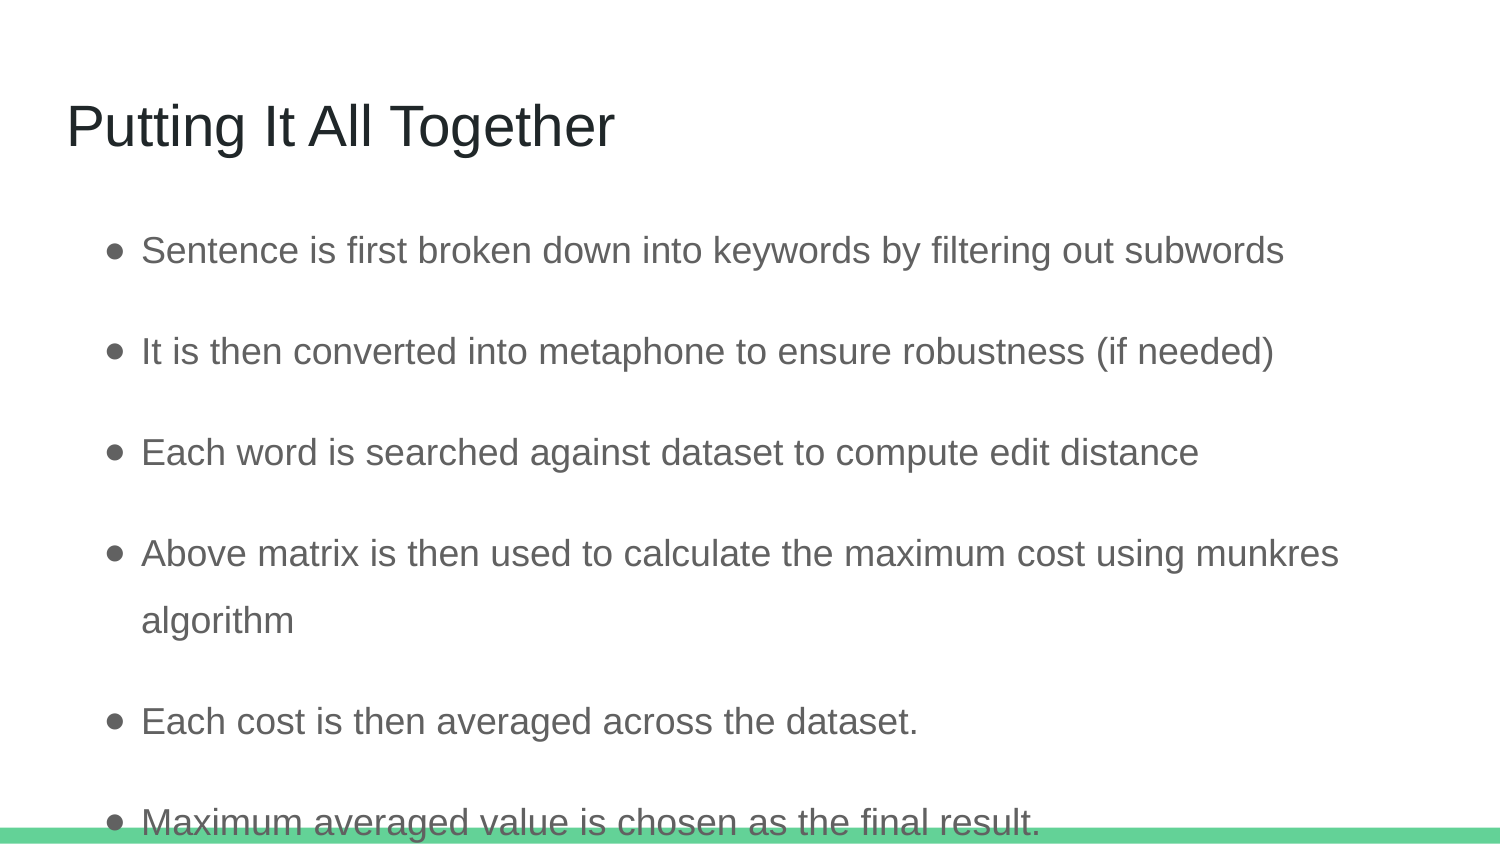

# Putting It All Together
Sentence is first broken down into keywords by filtering out subwords
It is then converted into metaphone to ensure robustness (if needed)
Each word is searched against dataset to compute edit distance
Above matrix is then used to calculate the maximum cost using munkres algorithm
Each cost is then averaged across the dataset.
Maximum averaged value is chosen as the final result.